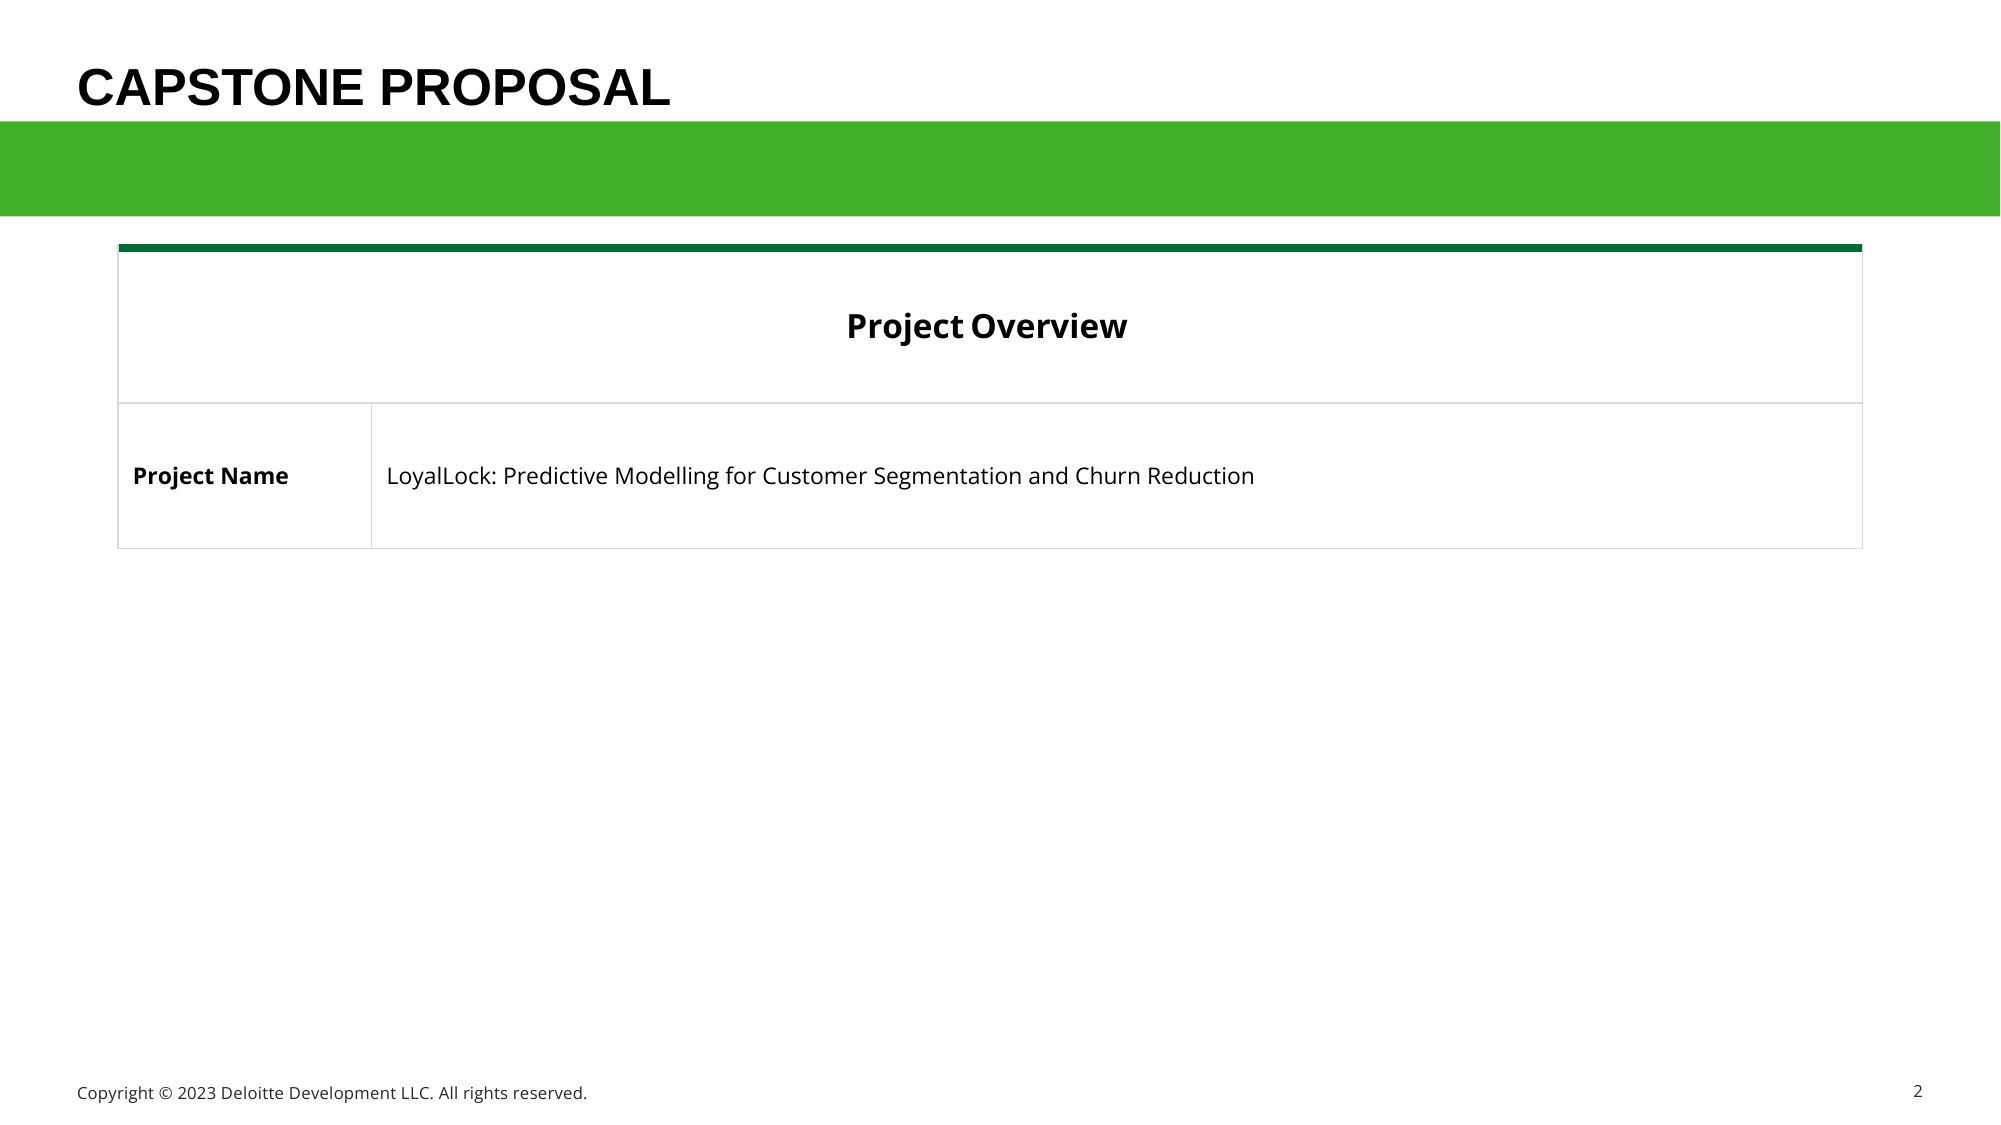

# CAPSTONE PROPOSAL

| Project Overview |  |
| --- | --- |
| Project Name | LoyalLock: Predictive Modelling for Customer Segmentation and Churn Reduction |